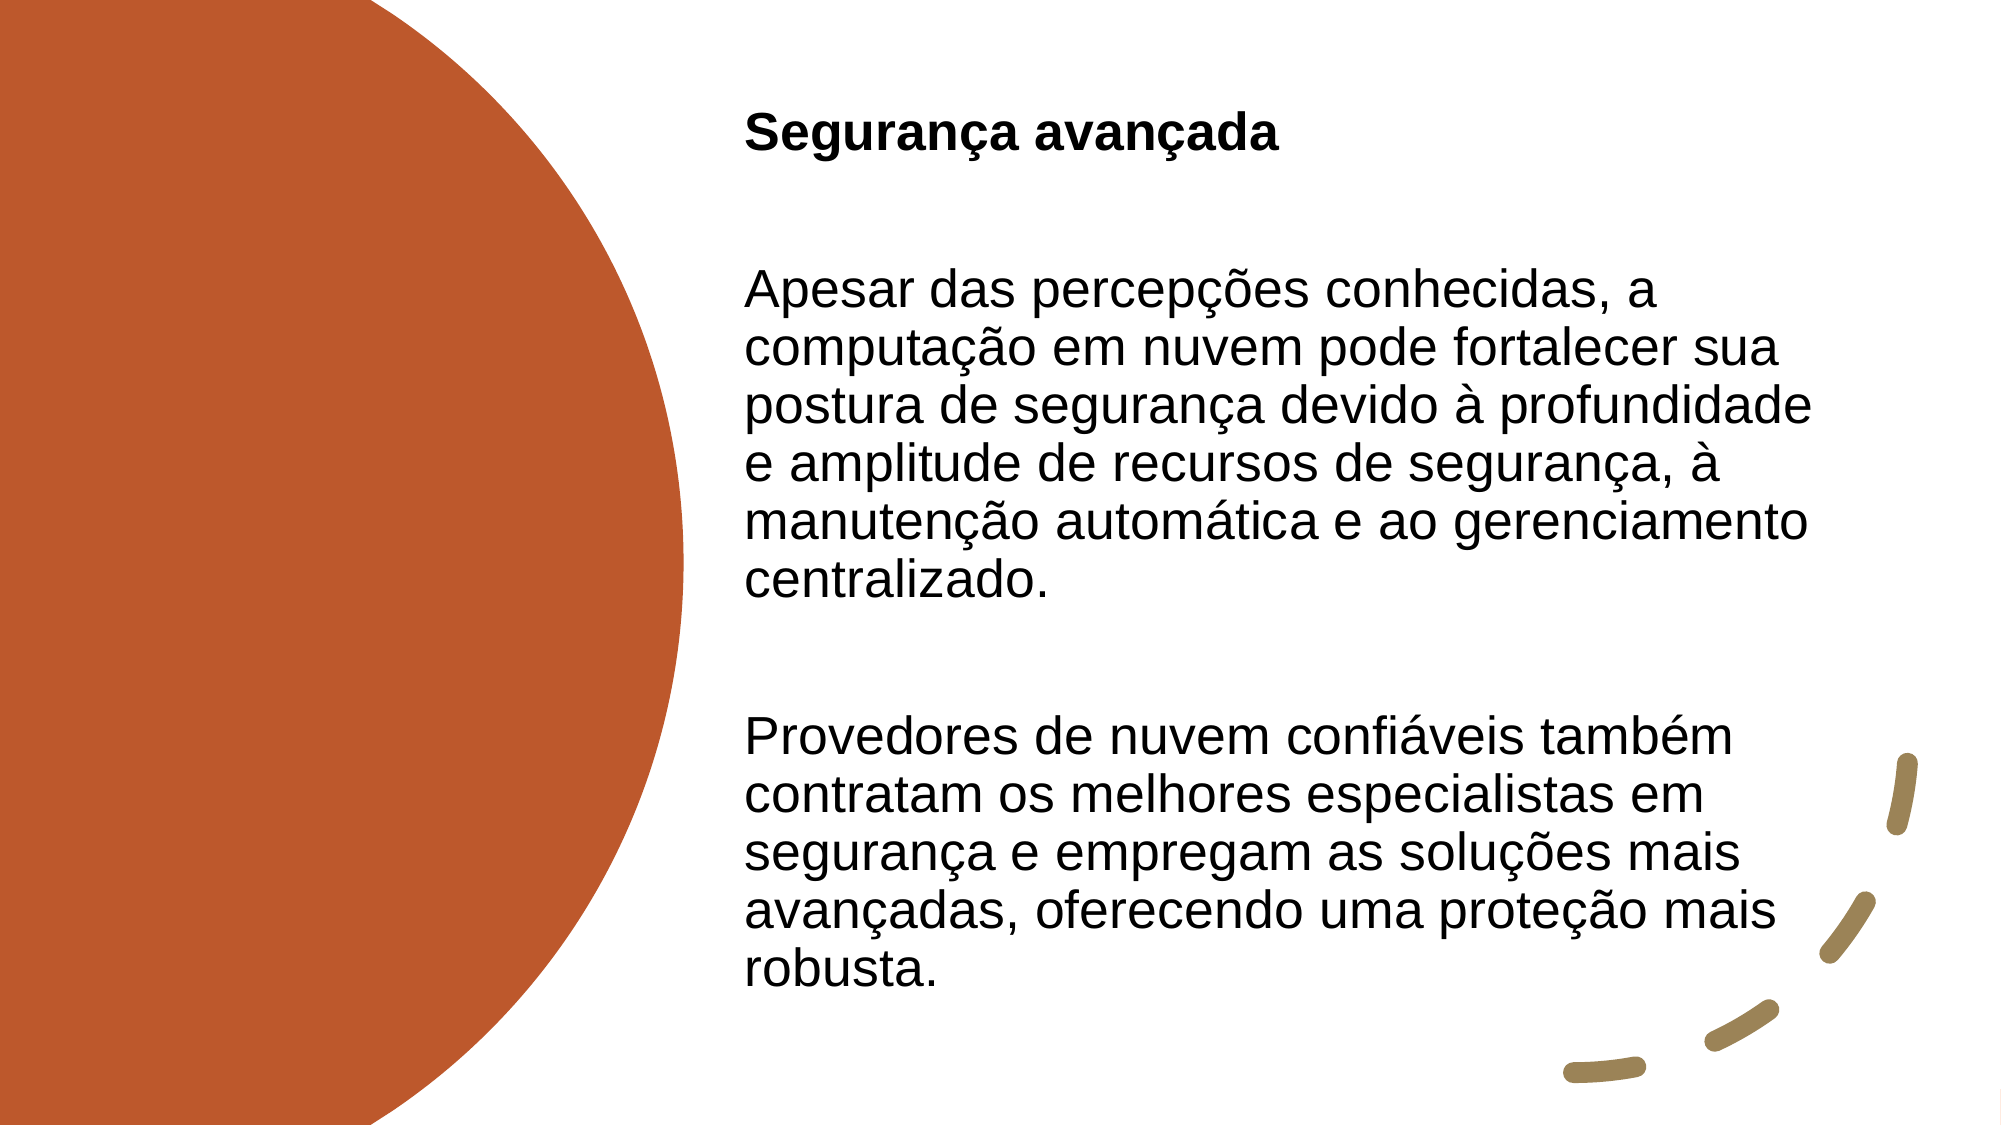

Segurança avançada

Apesar das percepções conhecidas, a computação em nuvem pode fortalecer sua postura de segurança devido à profundidade e amplitude de recursos de segurança, à manutenção automática e ao gerenciamento centralizado.

Provedores de nuvem confiáveis também contratam os melhores especialistas em segurança e empregam as soluções mais avançadas, oferecendo uma proteção mais robusta.